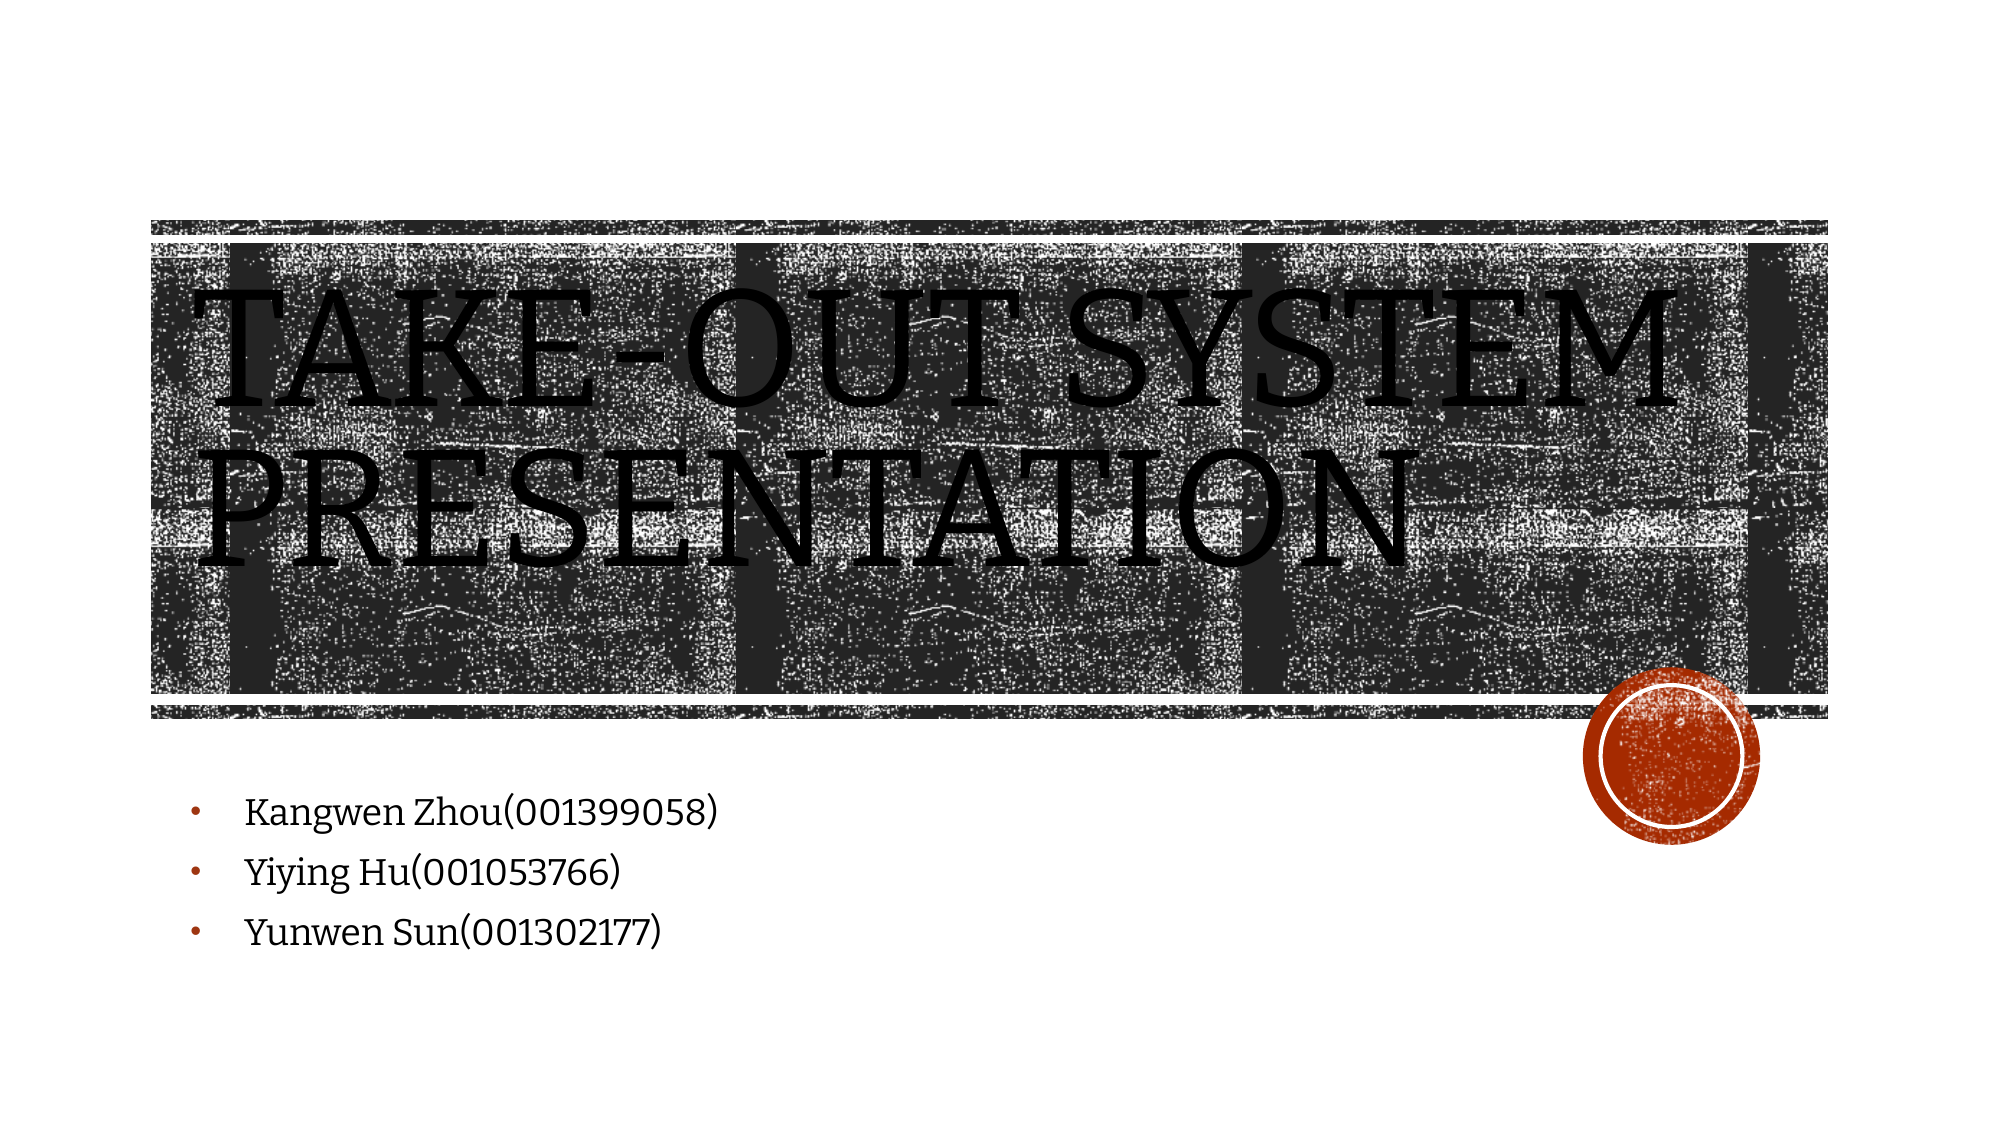

# Take-out system presentation
Kangwen Zhou(001399058)
Yiying Hu(001053766)
Yunwen Sun(001302177)